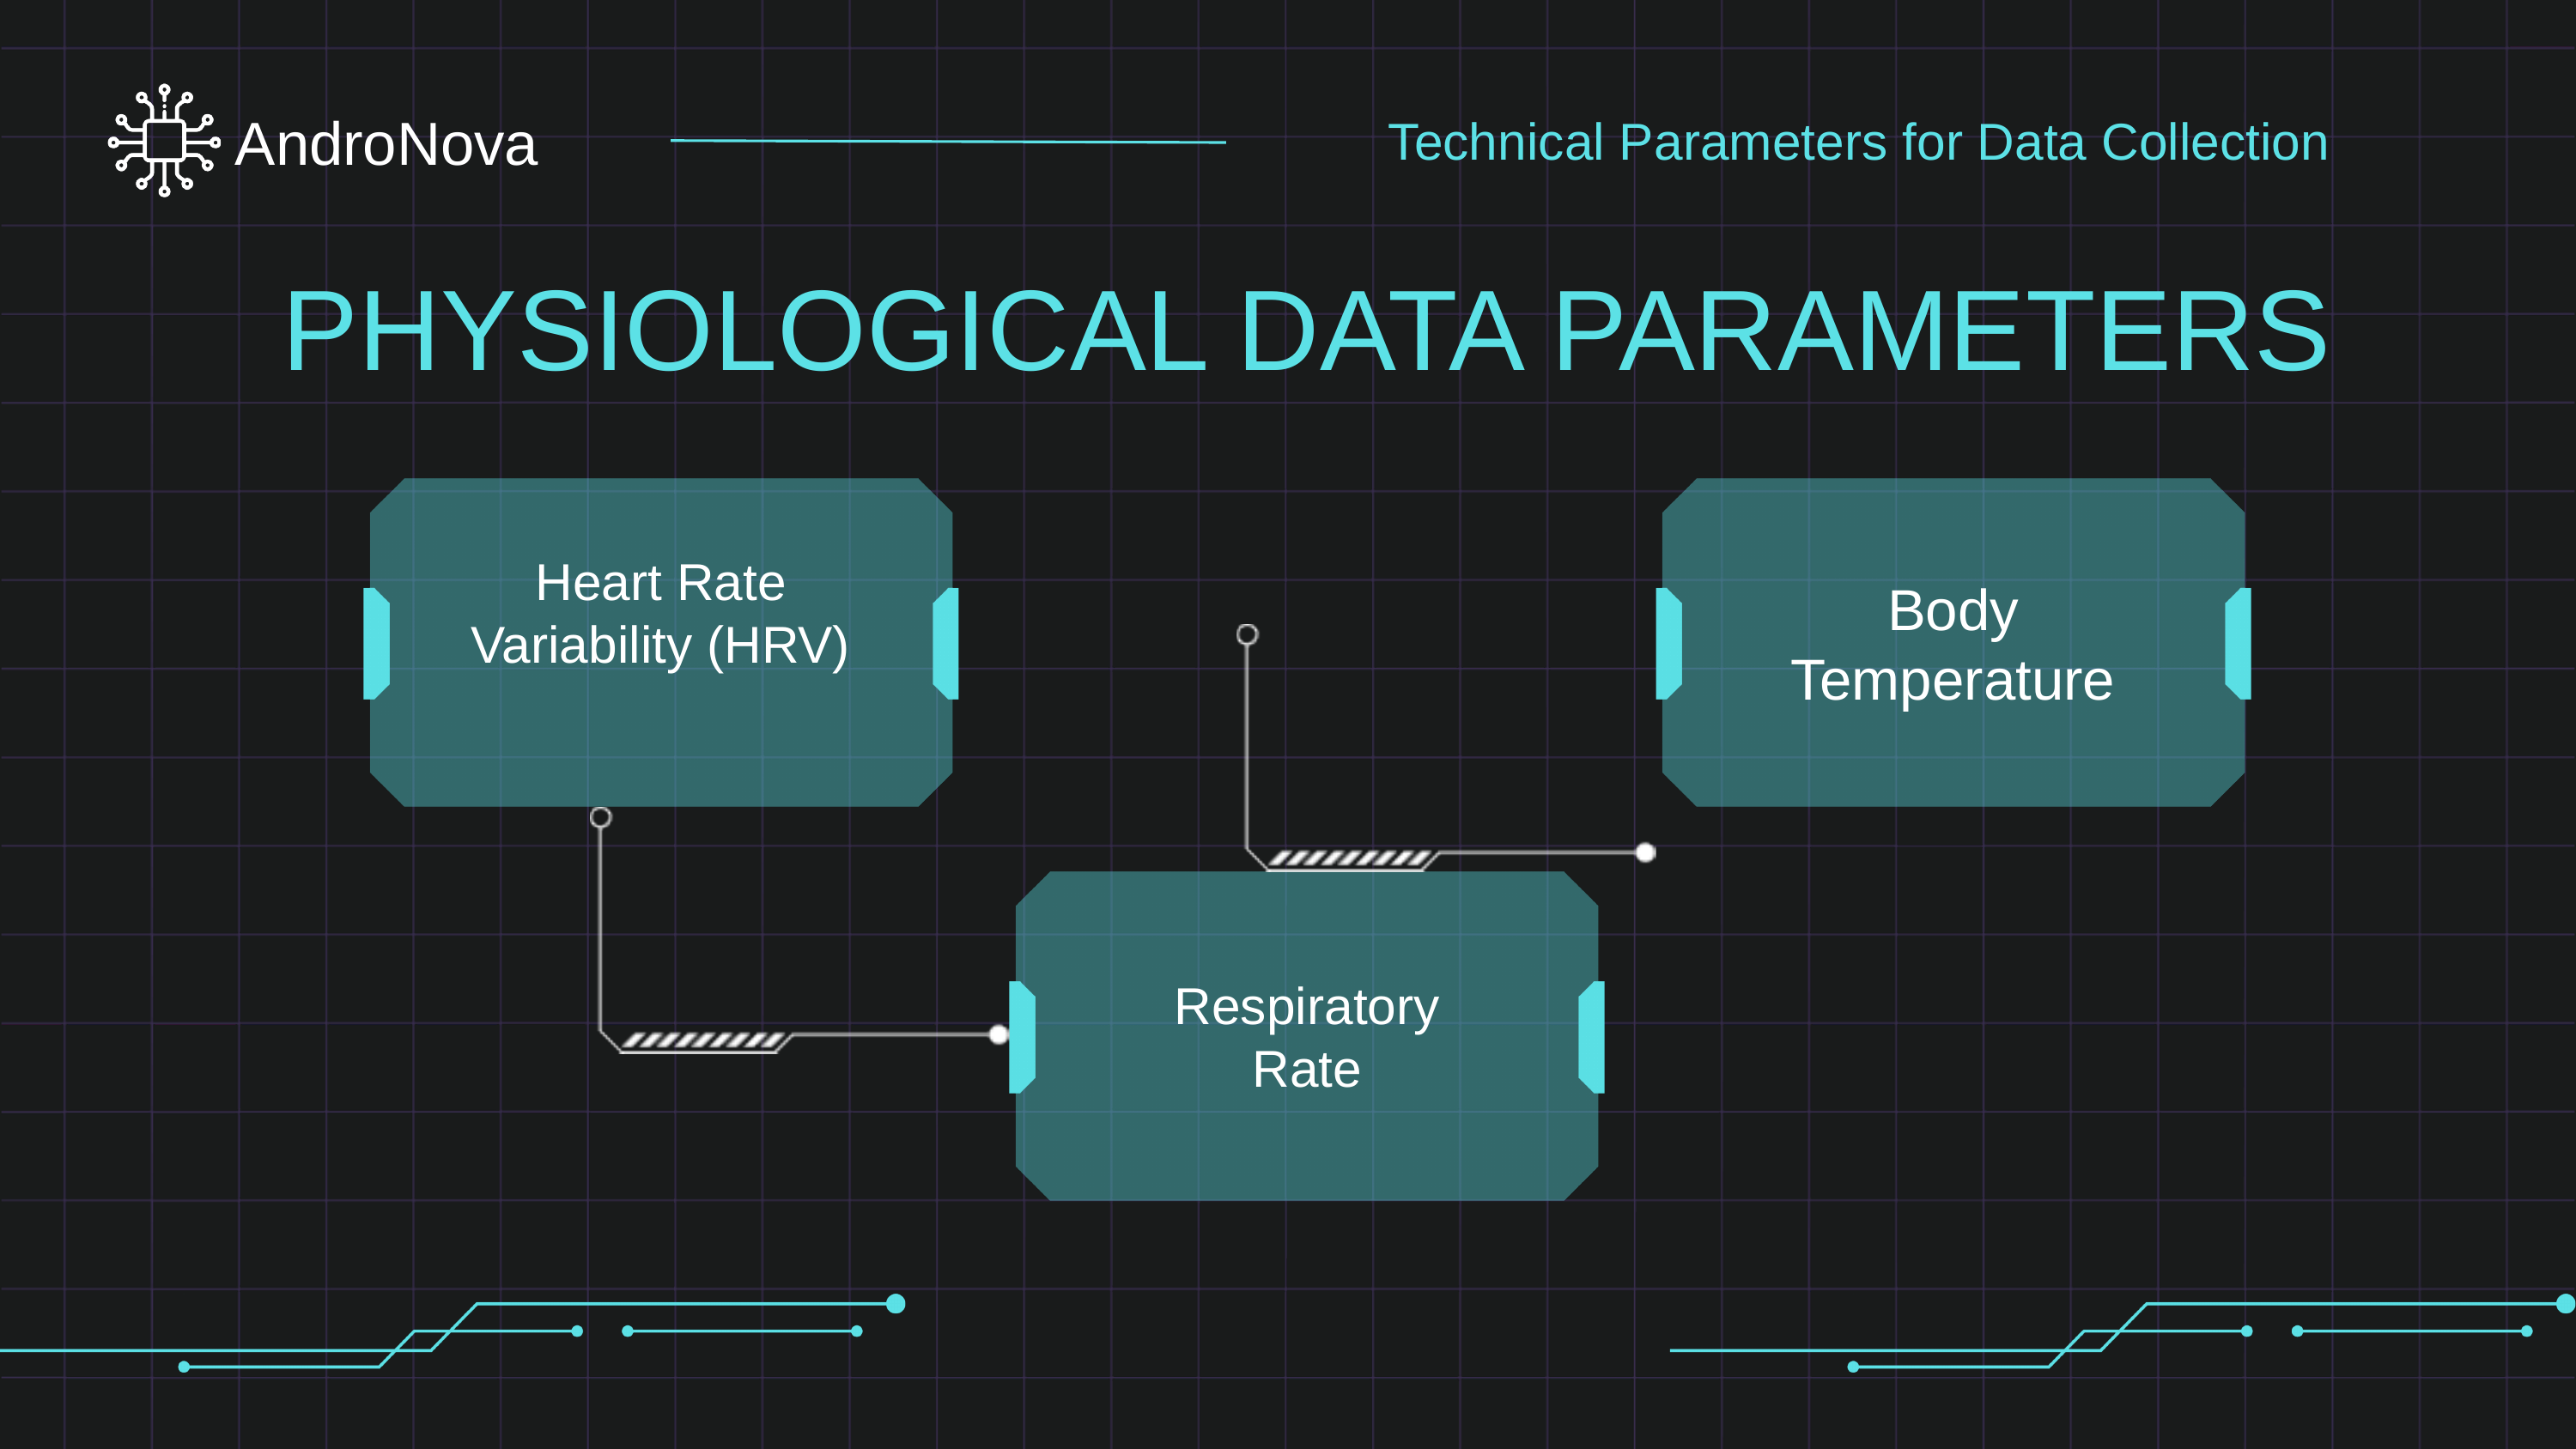

AndroNova
Technical Parameters for Data Collection

PHYSIOLOGICAL DATA PARAMETERS

Heart Rate Variability (HRV)
Body Temperature

Respiratory Rate